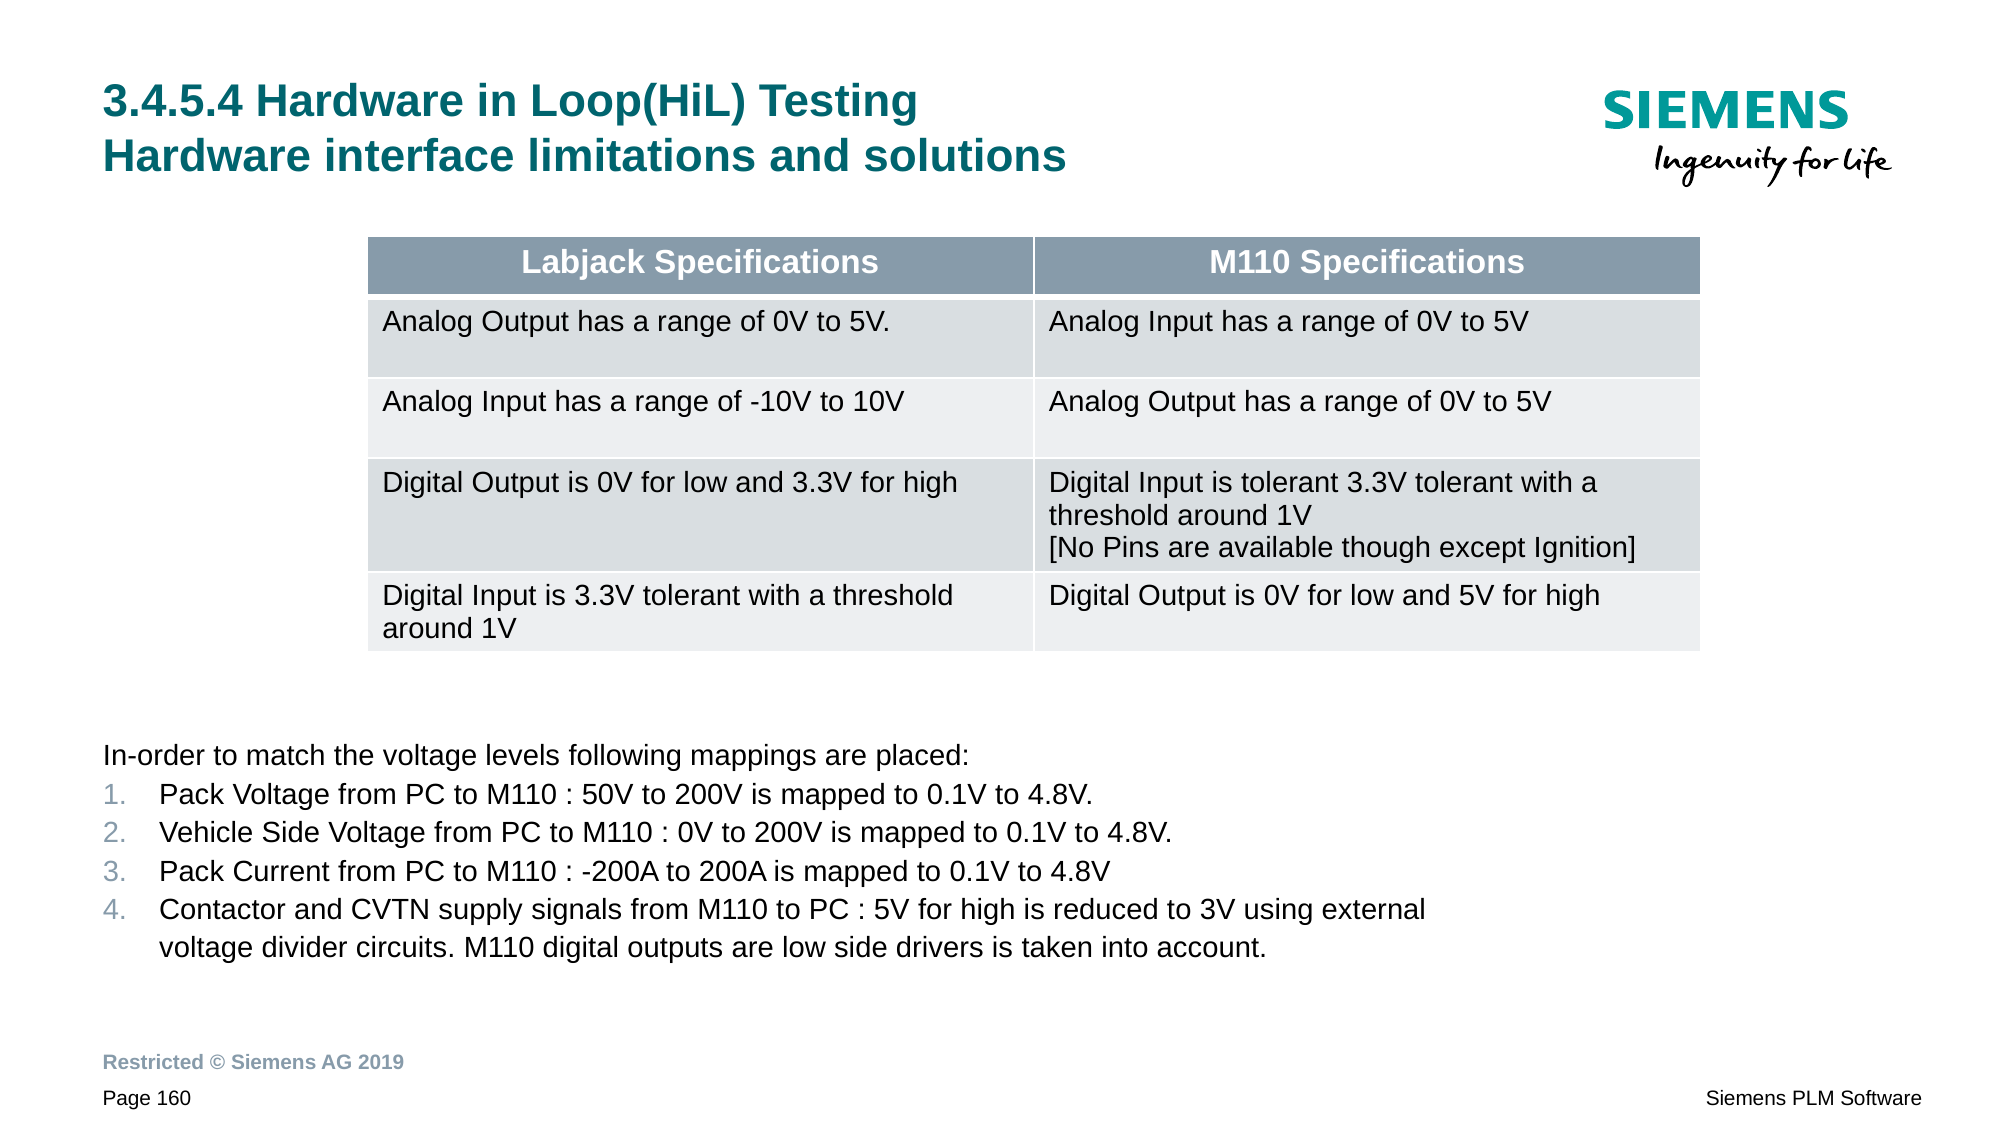

# 3.4.5.4 Hardware in Loop(HiL) Testing Hardware interface limitations and solutions
| Labjack Specifications | M110 Specifications |
| --- | --- |
| Analog Output has a range of 0V to 5V. | Analog Input has a range of 0V to 5V |
| Analog Input has a range of -10V to 10V | Analog Output has a range of 0V to 5V |
| Digital Output is 0V for low and 3.3V for high | Digital Input is tolerant 3.3V tolerant with a threshold around 1V [No Pins are available though except Ignition] |
| Digital Input is 3.3V tolerant with a threshold around 1V | Digital Output is 0V for low and 5V for high |

In-order to match the voltage levels following mappings are placed:
Pack Voltage from PC to M110 : 50V to 200V is mapped to 0.1V to 4.8V.
Vehicle Side Voltage from PC to M110 : 0V to 200V is mapped to 0.1V to 4.8V.
Pack Current from PC to M110 : -200A to 200A is mapped to 0.1V to 4.8V
Contactor and CVTN supply signals from M110 to PC : 5V for high is reduced to 3V using external voltage divider circuits. M110 digital outputs are low side drivers is taken into account.